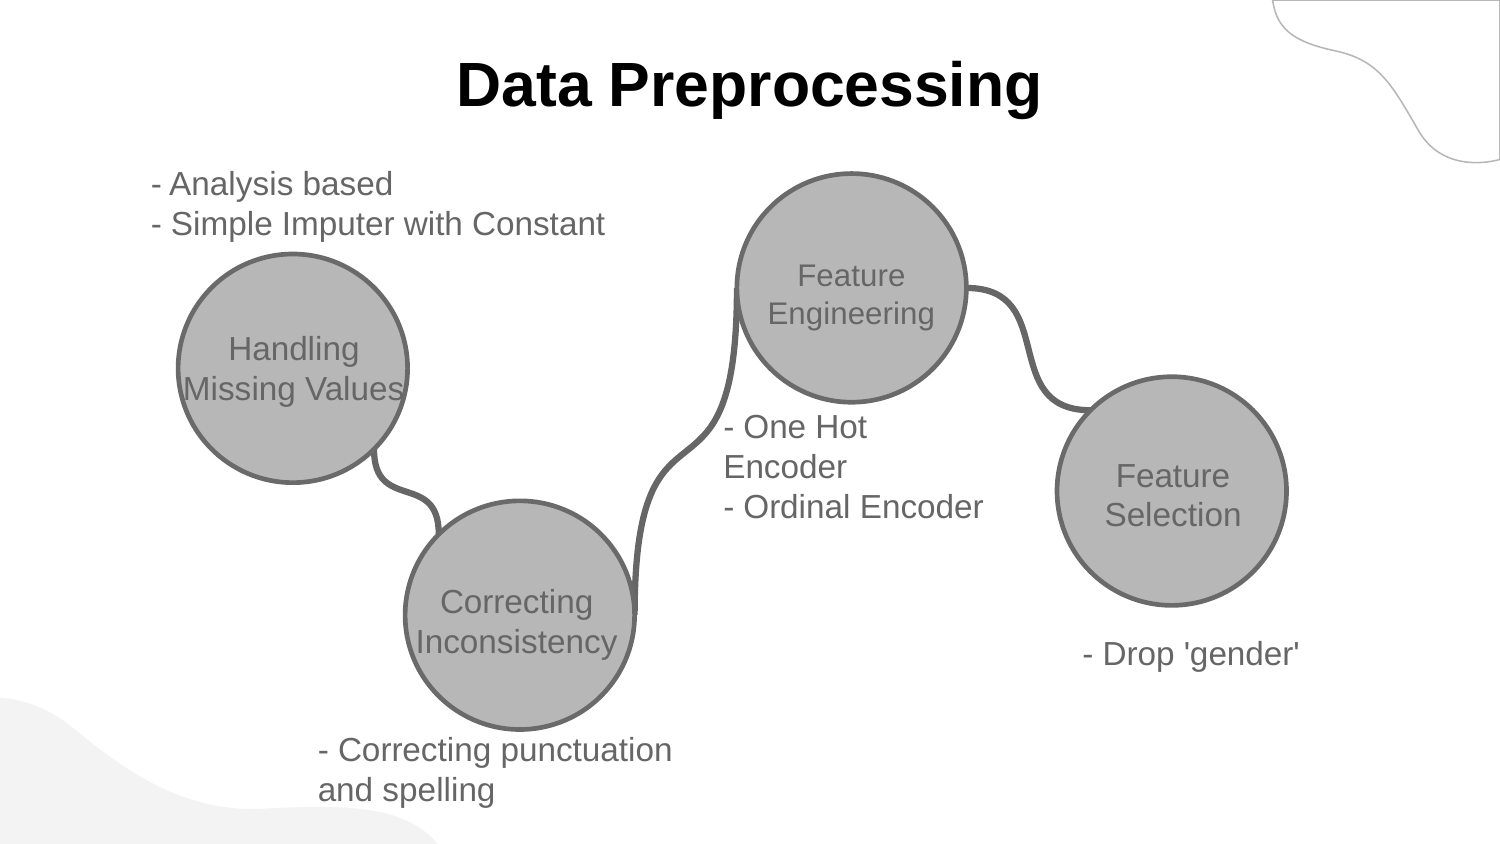

# Data Preprocessing
- Analysis based
- Simple Imputer with Constant

Feature Engineering

Feature Selection
- One Hot Encoder
- Ordinal Encoder

Correcting Inconsistency
- Drop 'gender'
- Correcting punctuation and spelling
Handling
Missing Values